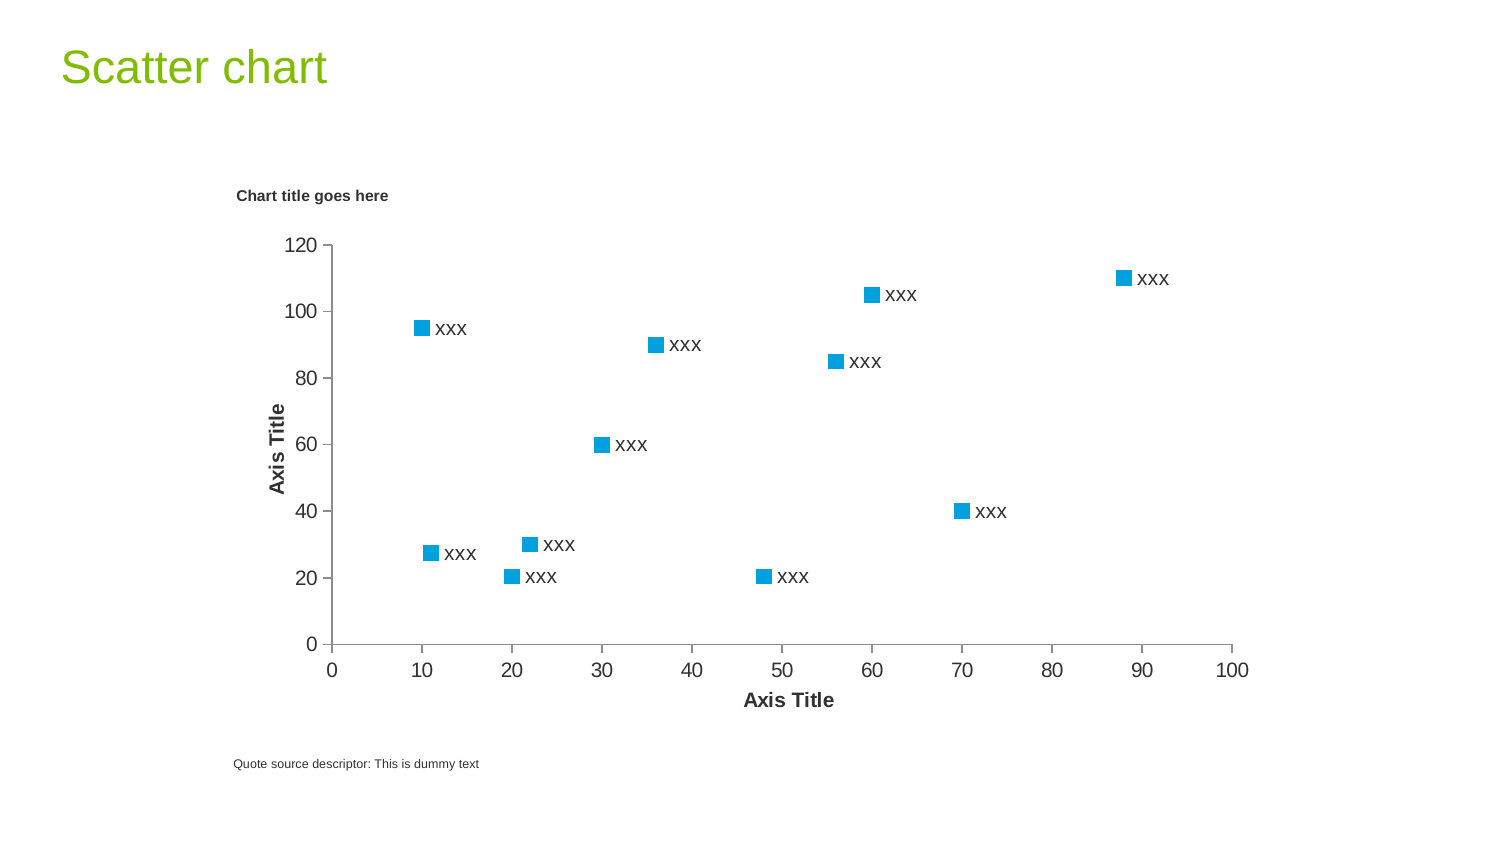

# Scatter chart
Chart title goes here

### Chart

| Category | Y values |
|---|---|
Quote source descriptor: This is dummy text